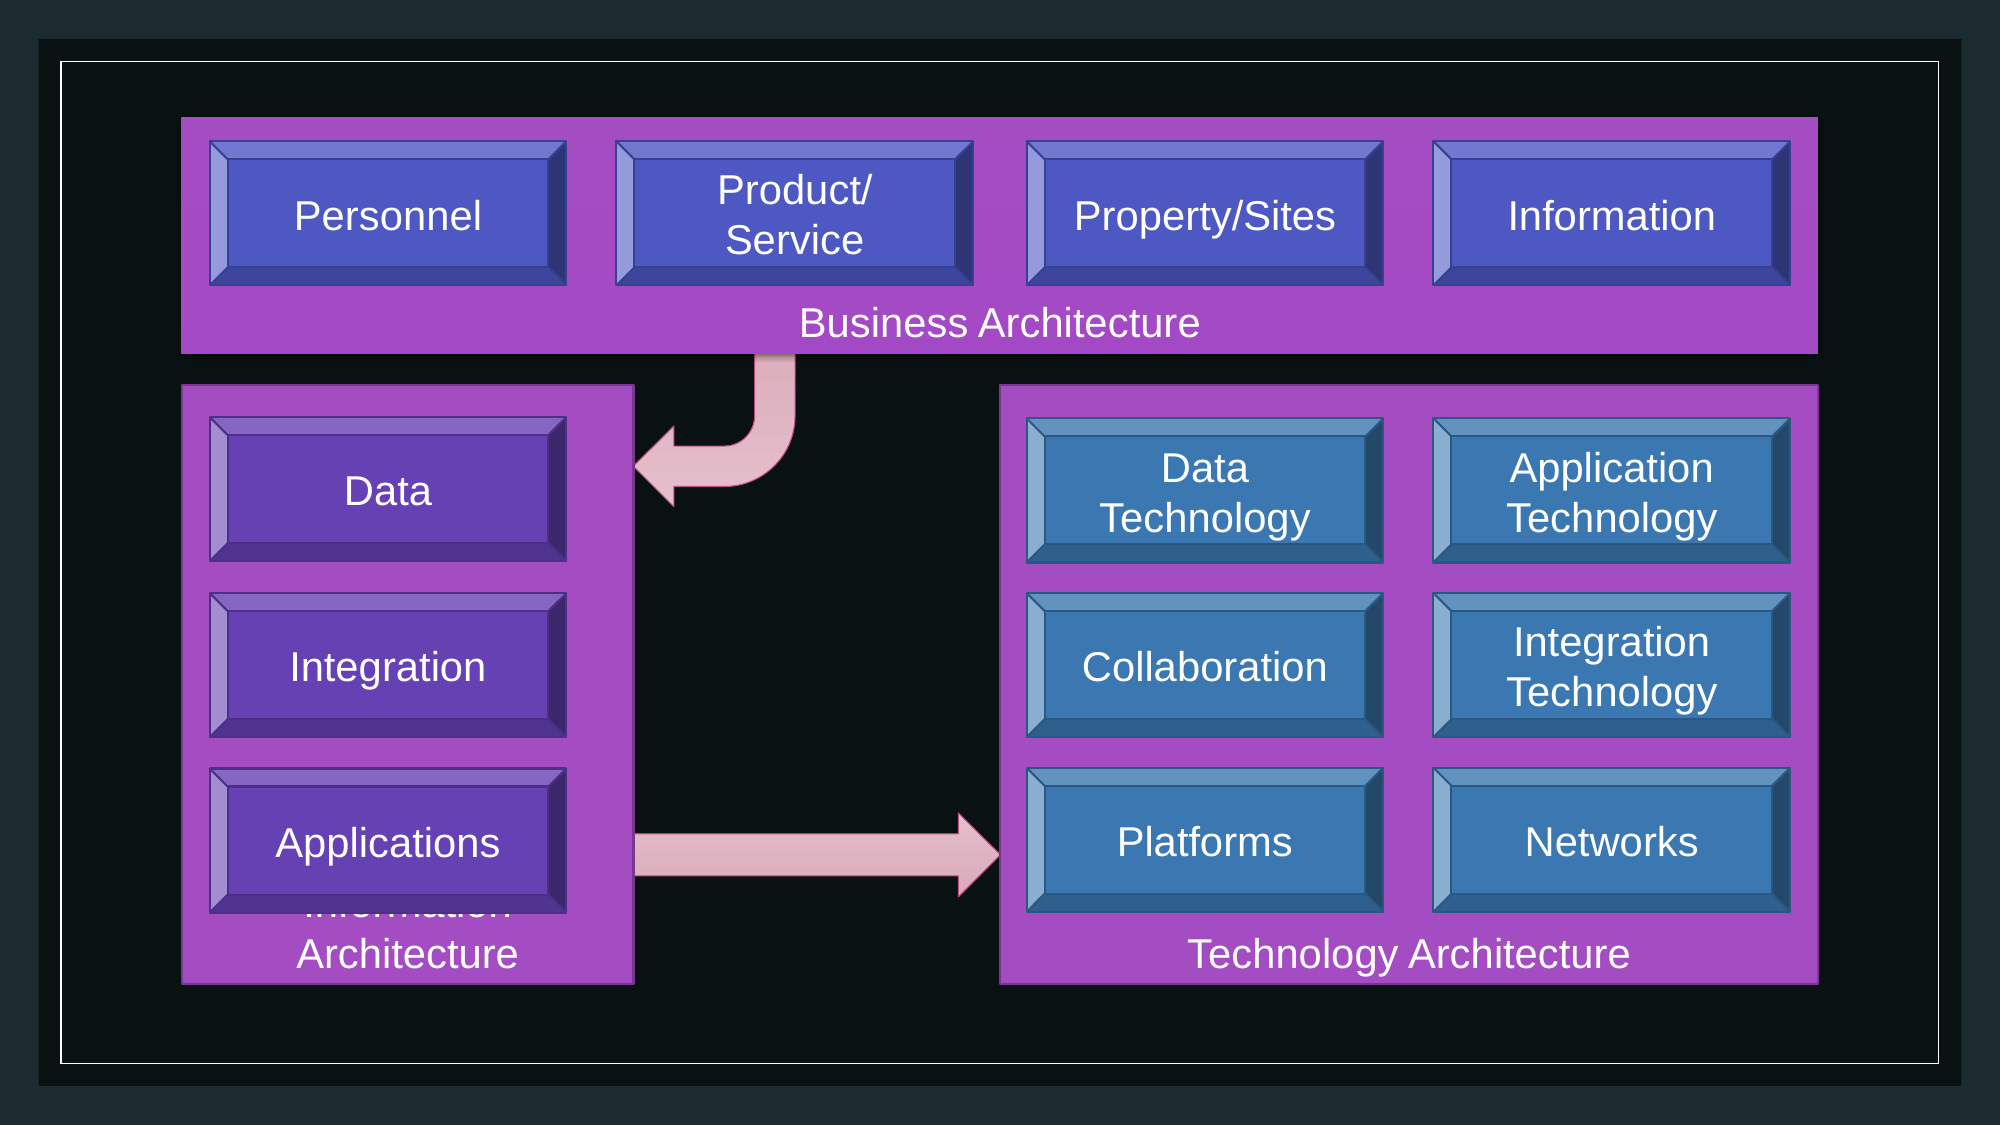

Business Architecture
Personnel
Product/Service
Property/Sites
Information

Information Architecture
Technology Architecture
Data
Data Technology
Application Technology
Integration Technology
Integration
Collaboration
Platforms
Networks
Applications